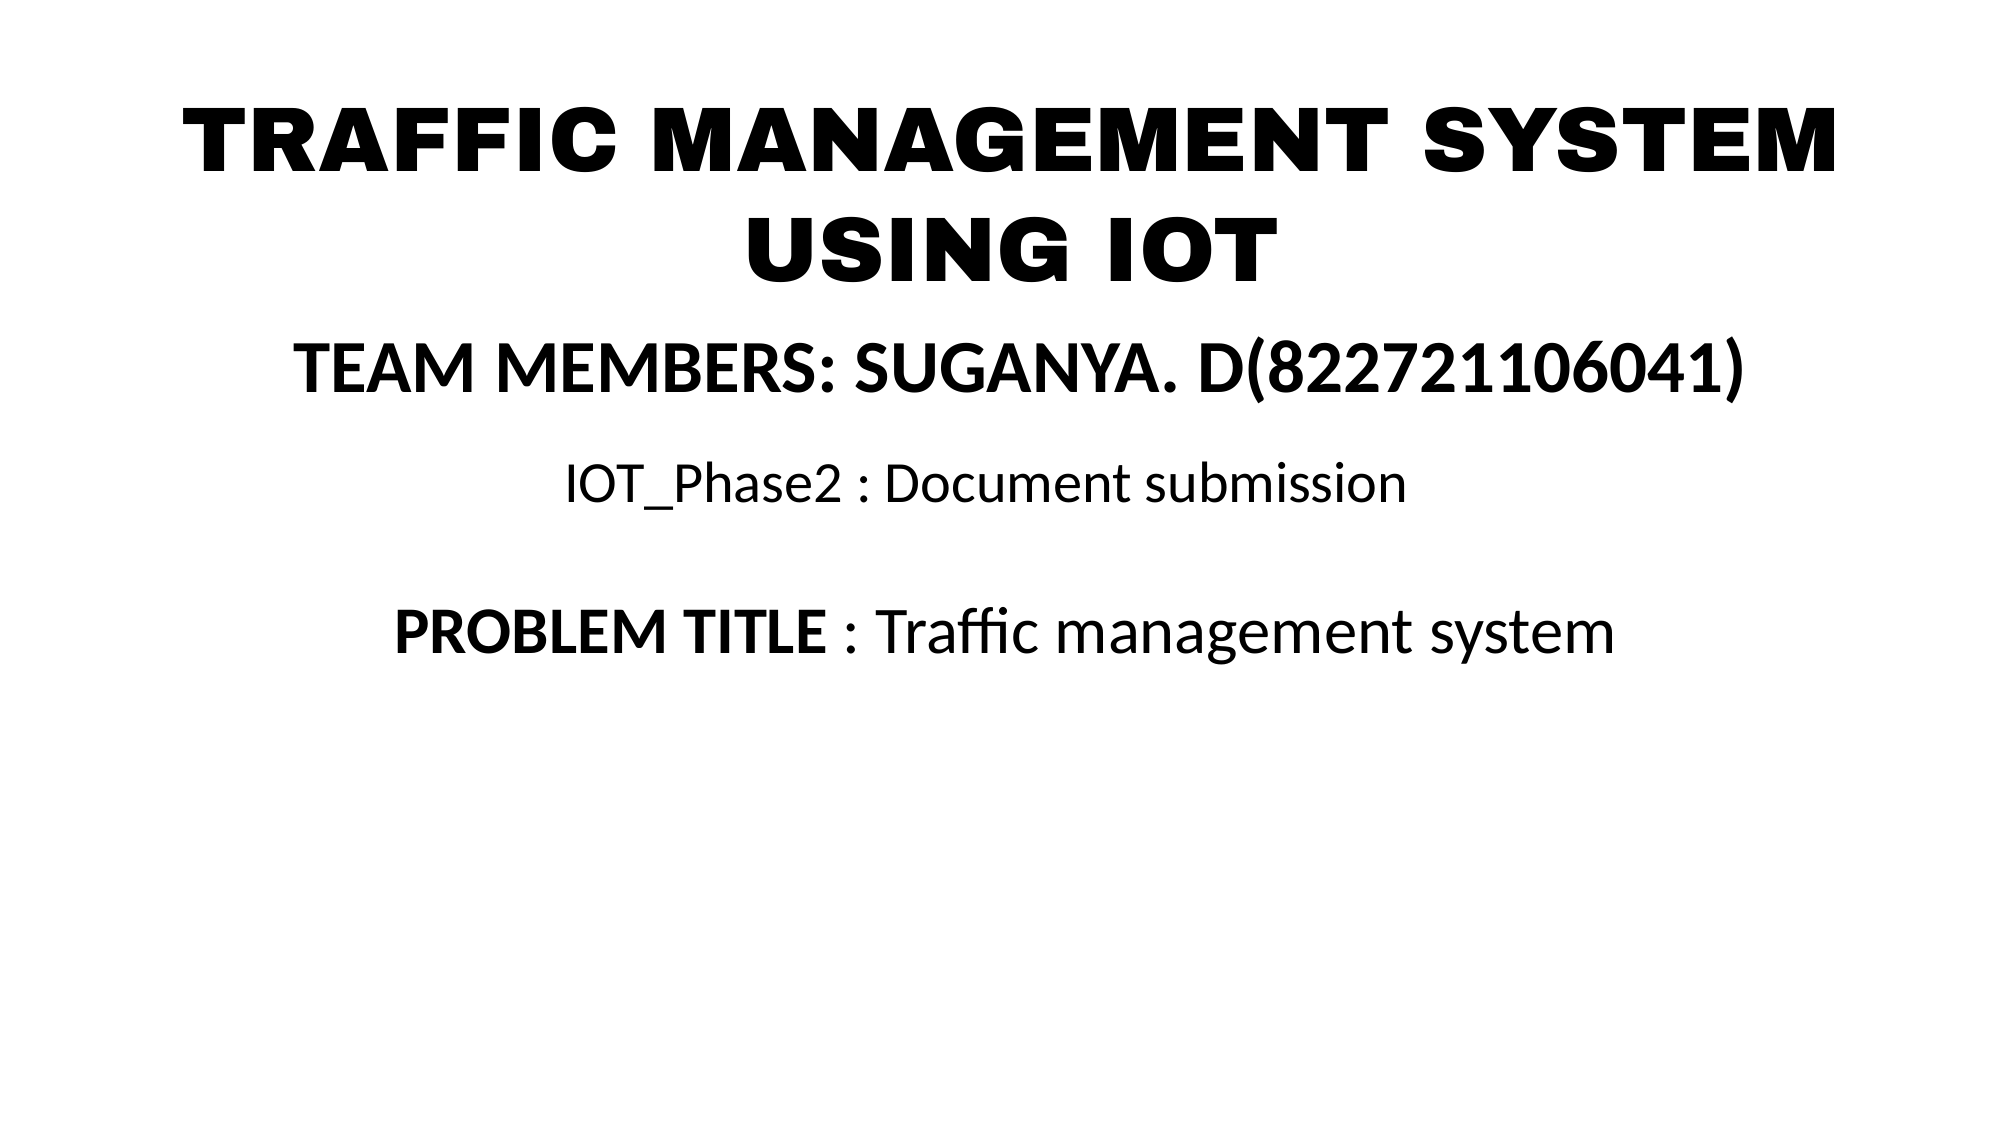

TRAFFIC MANAGEMENT SYSTEM USING IOT
TEAM MEMBERS: SUGANYA. D(822721106041)
IOT_Phase2 : Document submission

PROBLEM TITLE : Traffic management system